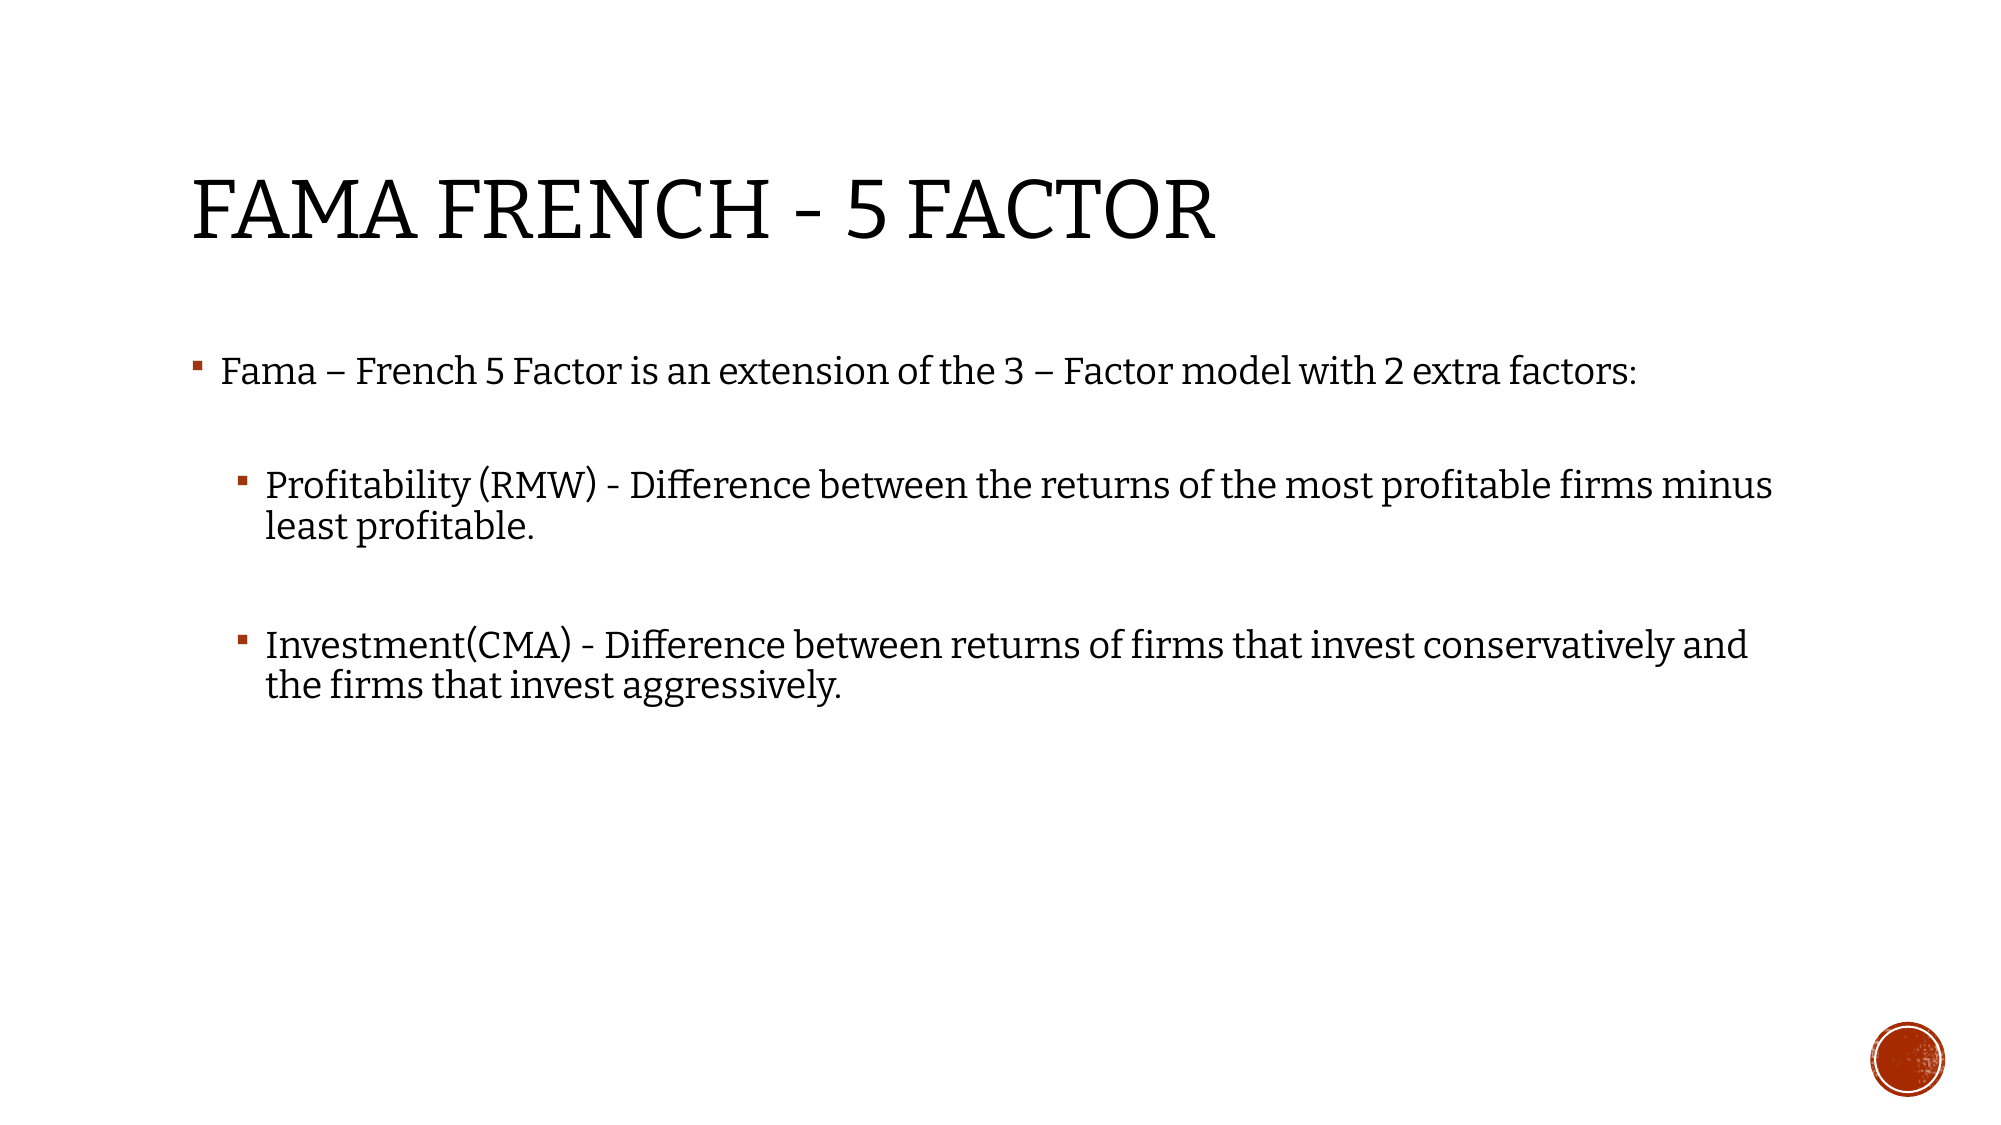

# Fama French - 5 Factor
Fama – French 5 Factor is an extension of the 3 – Factor model with 2 extra factors:

Profitability (RMW) - Difference between the returns of the most profitable firms minus least profitable.

Investment(CMA) - Difference between returns of firms that invest conservatively and the firms that invest aggressively.